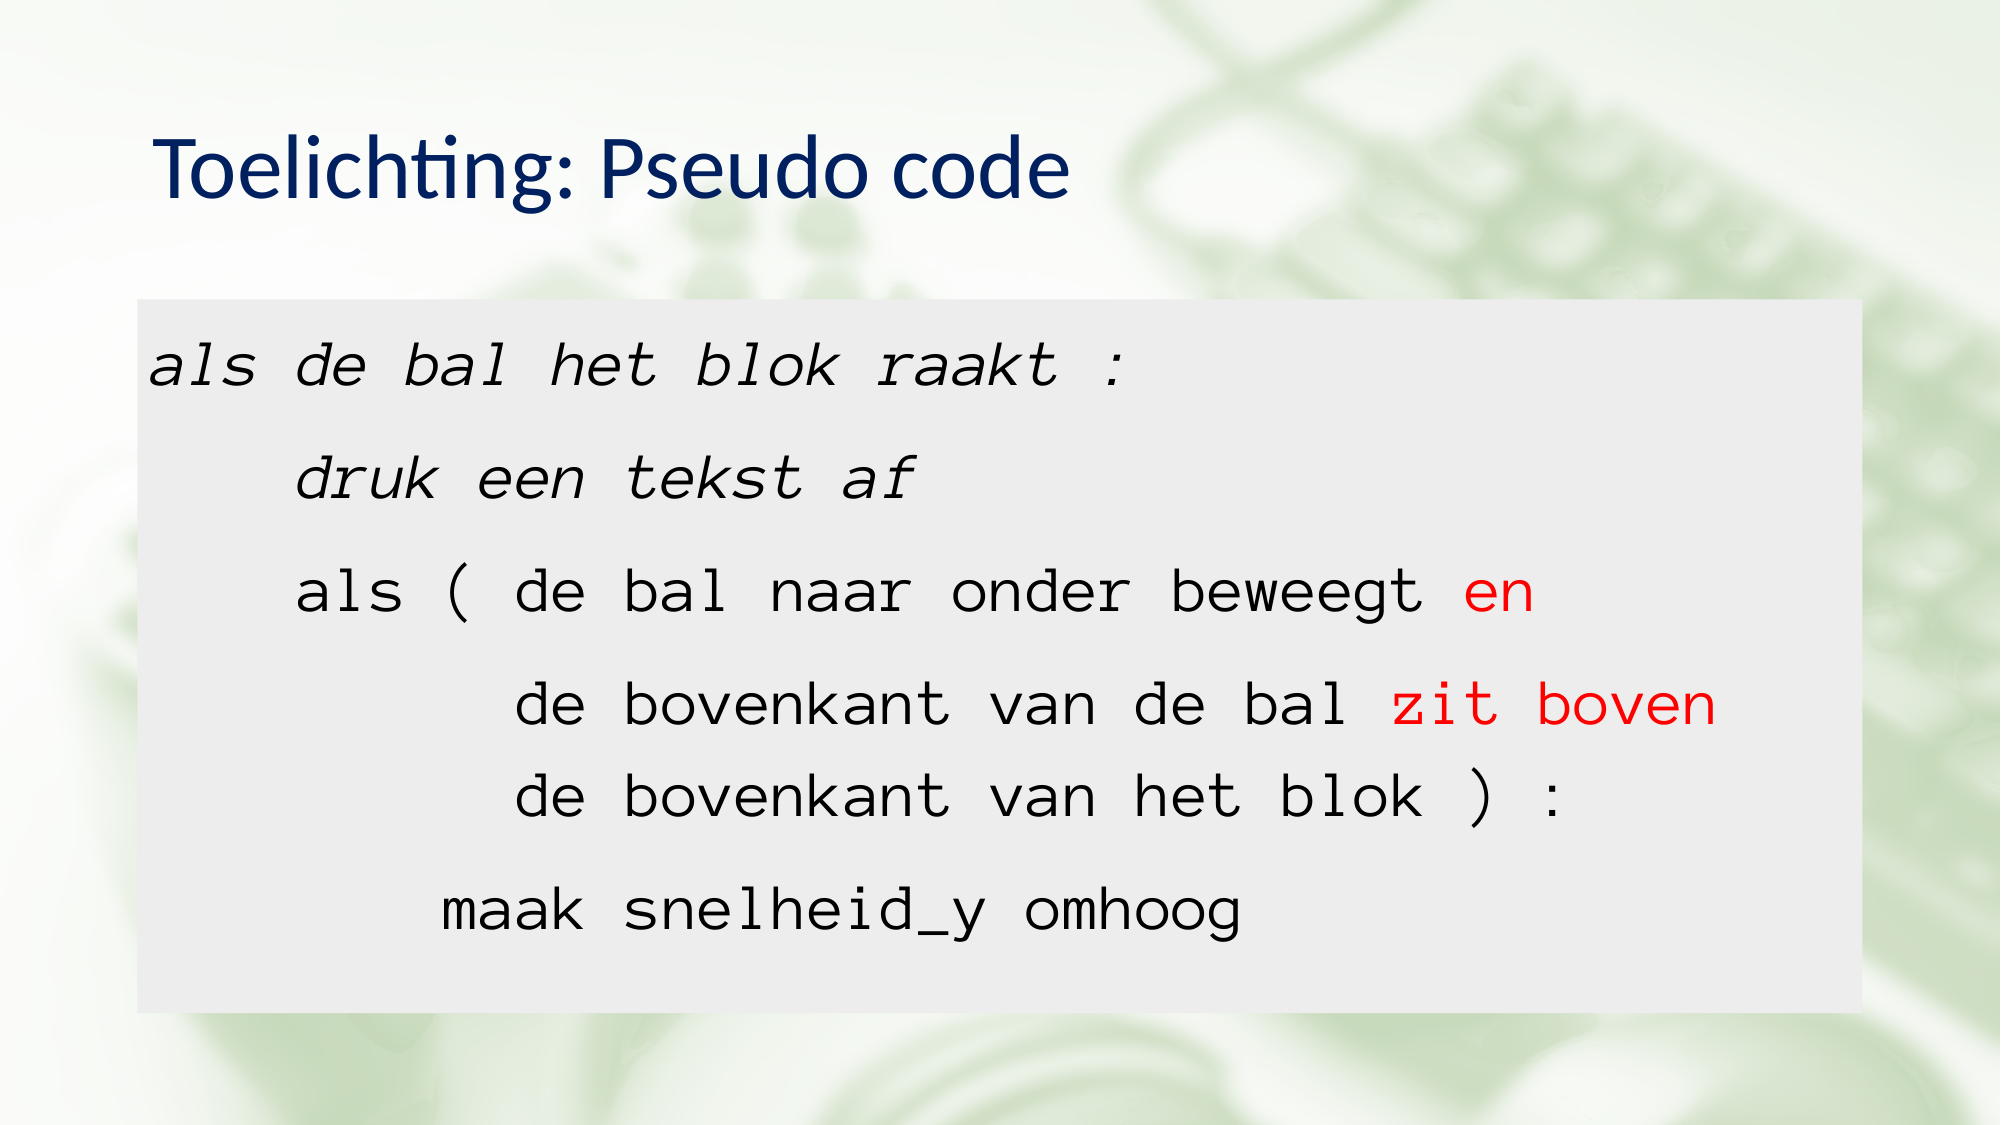

# Toelichting: Pseudo code
als de bal het blok raakt :
    druk een tekst af
    als ( de bal naar onder beweegt en
          de bovenkant van de bal zit boven
          de bovenkant van het blok ) :
        maak snelheid_y omhoog